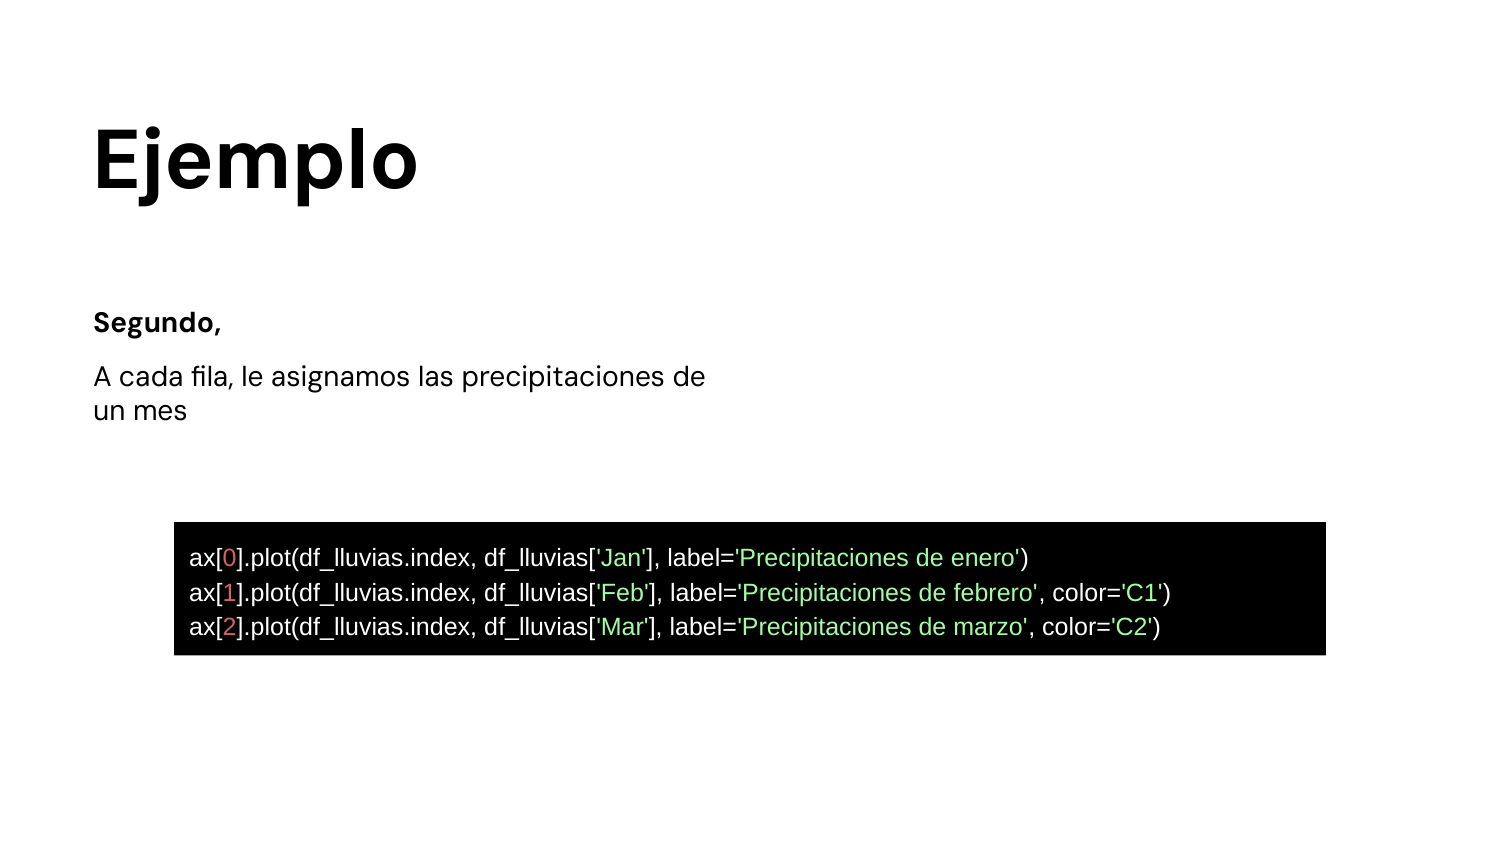

Ejemplo

Segundo,
A cada fila, le asignamos las precipitaciones de un mes
ax[0].plot(df_lluvias.index, df_lluvias['Jan'], label='Precipitaciones de enero')
ax[1].plot(df_lluvias.index, df_lluvias['Feb'], label='Precipitaciones de febrero', color='C1')
ax[2].plot(df_lluvias.index, df_lluvias['Mar'], label='Precipitaciones de marzo', color='C2')